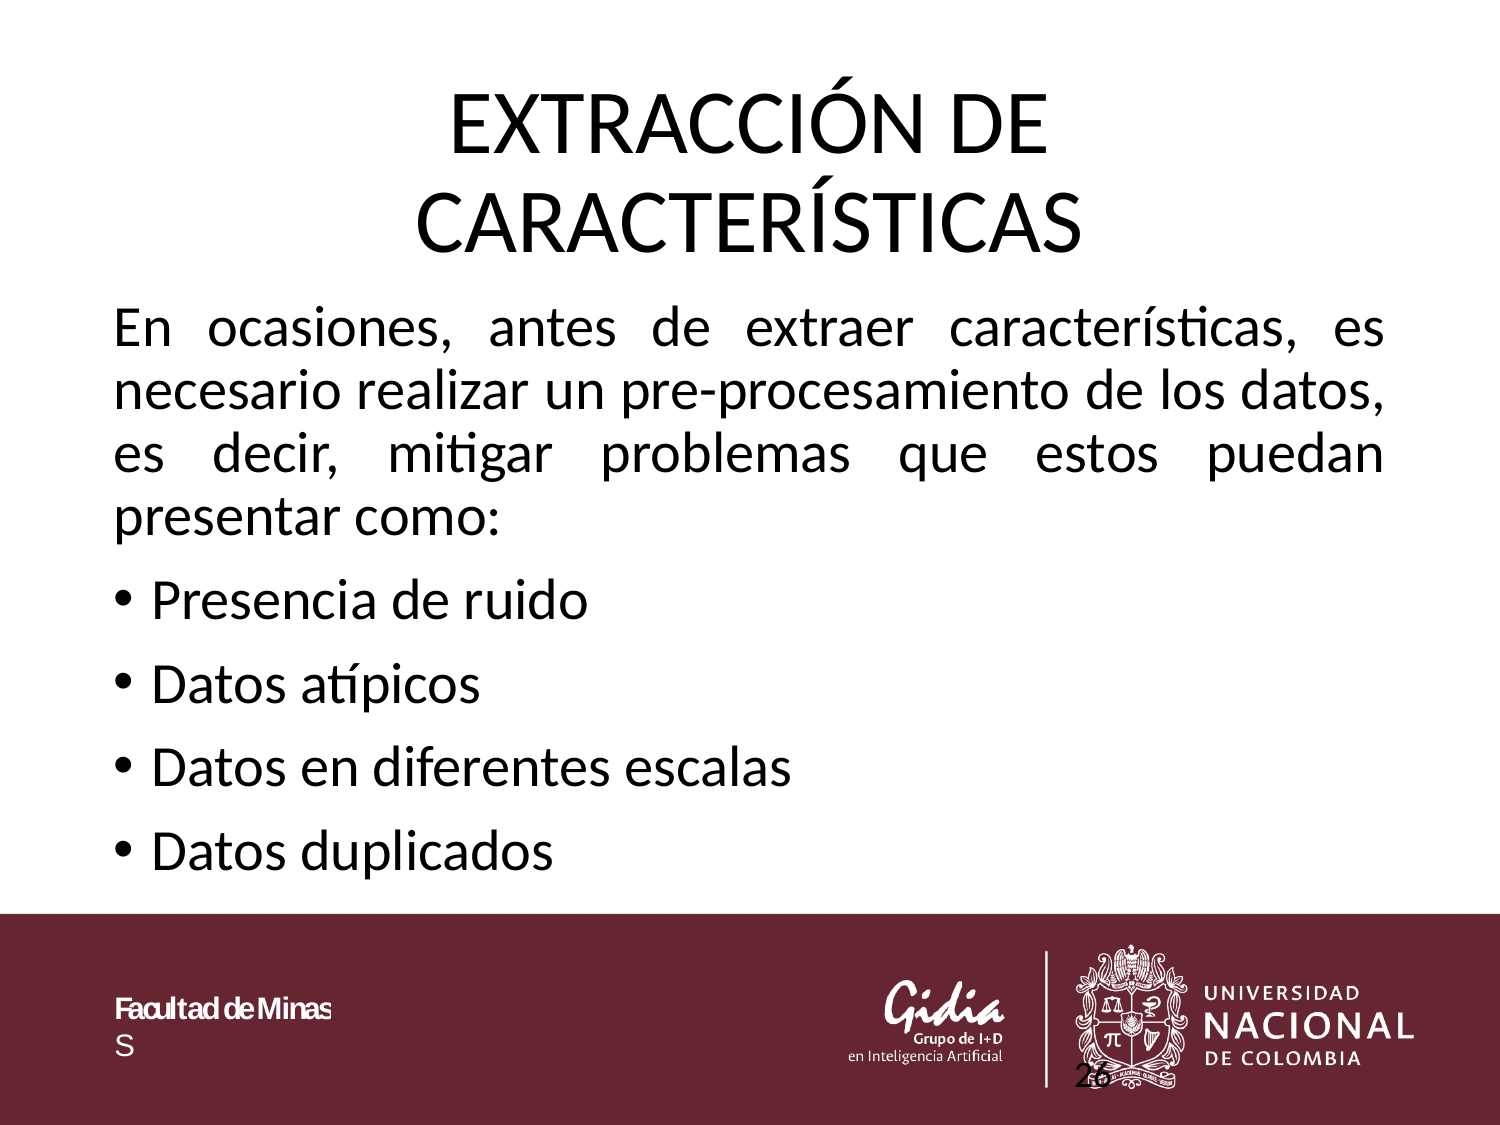

EXTRACCIÓN DE CARACTERÍSTICAS
En ocasiones, antes de extraer características, es necesario realizar un pre-procesamiento de los datos, es decir, mitigar problemas que estos puedan presentar como:
Presencia de ruido
Datos atípicos
Datos en diferentes escalas
Datos duplicados
26